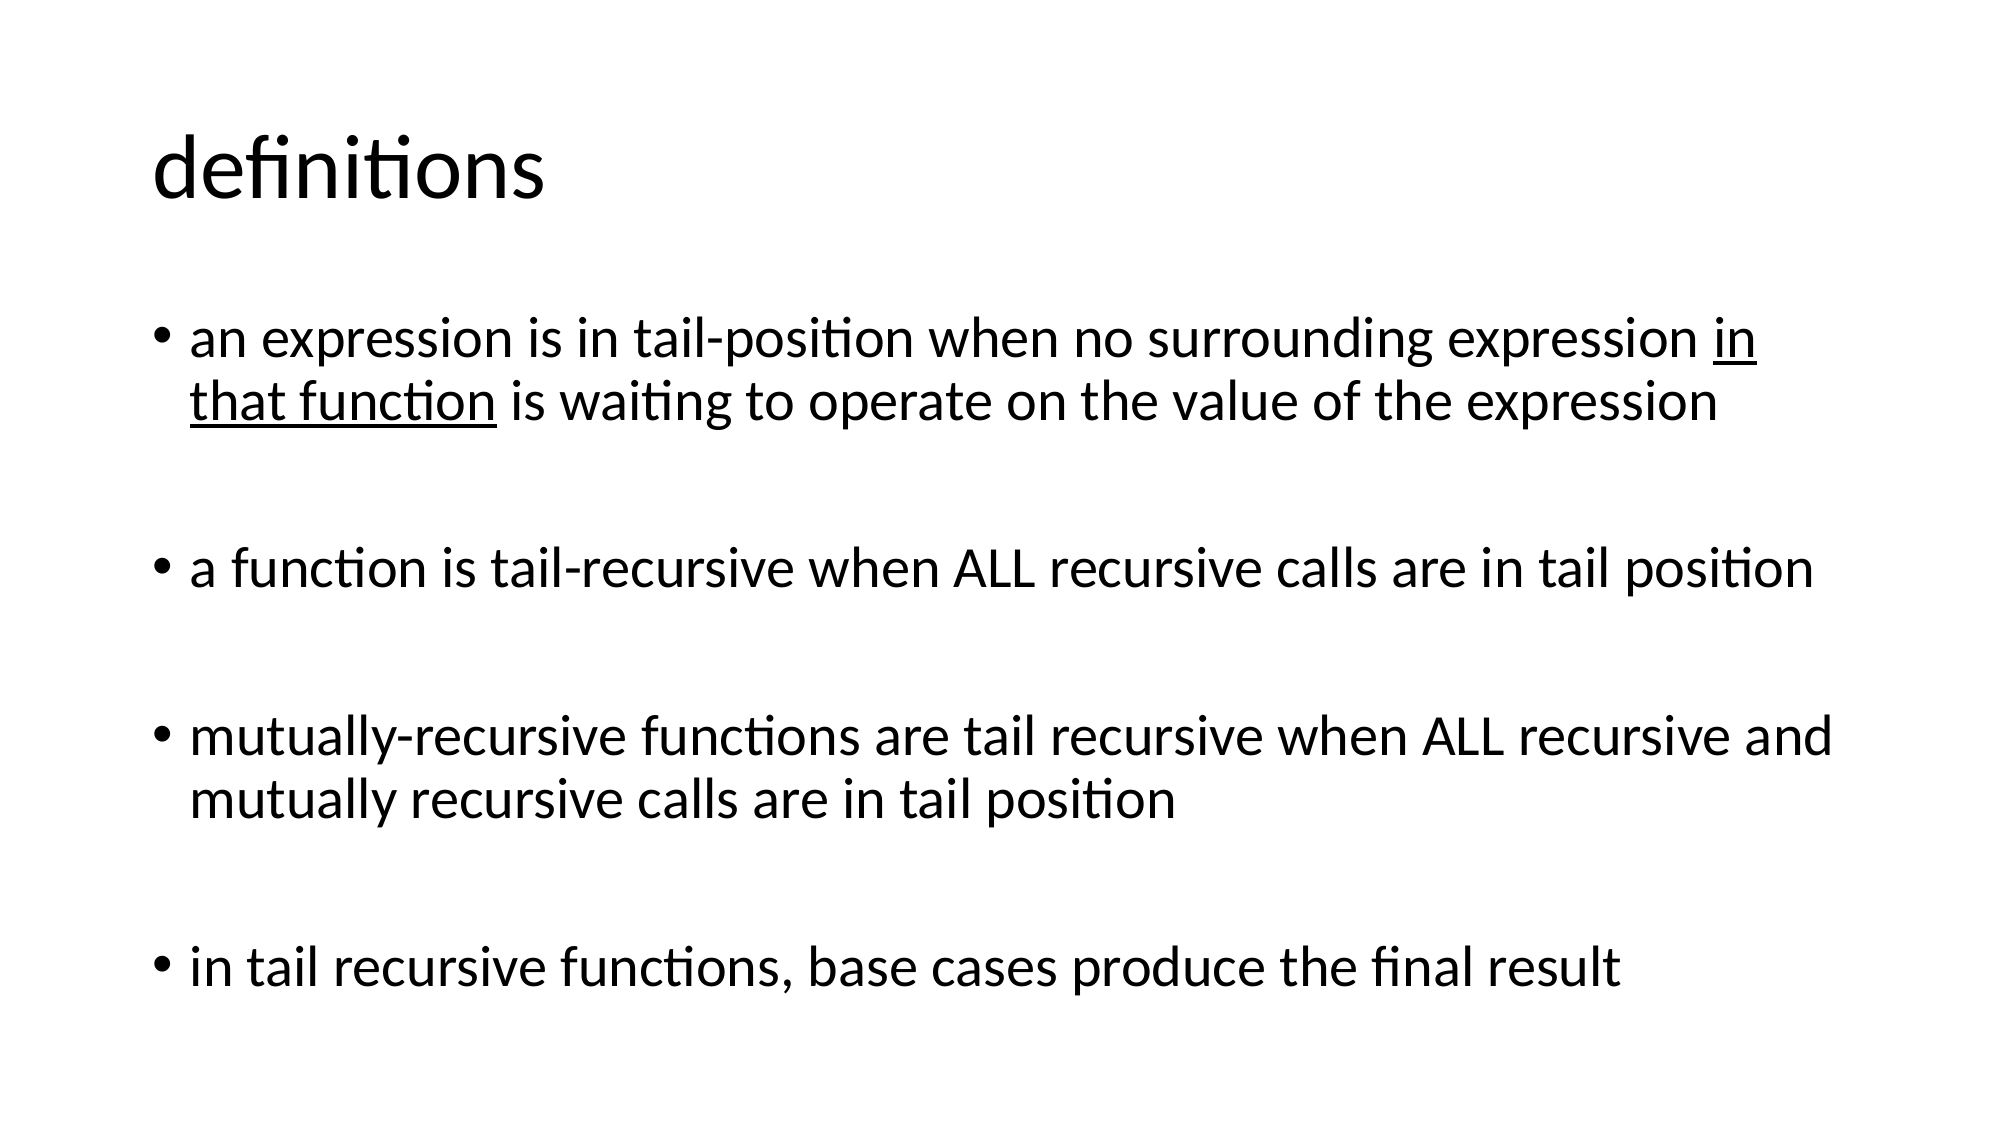

# definitions
an expression is in tail-position when no surrounding expression in that function is waiting to operate on the value of the expression

a function is tail-recursive when ALL recursive calls are in tail position

mutually-recursive functions are tail recursive when ALL recursive and mutually recursive calls are in tail position

in tail recursive functions, base cases produce the final result